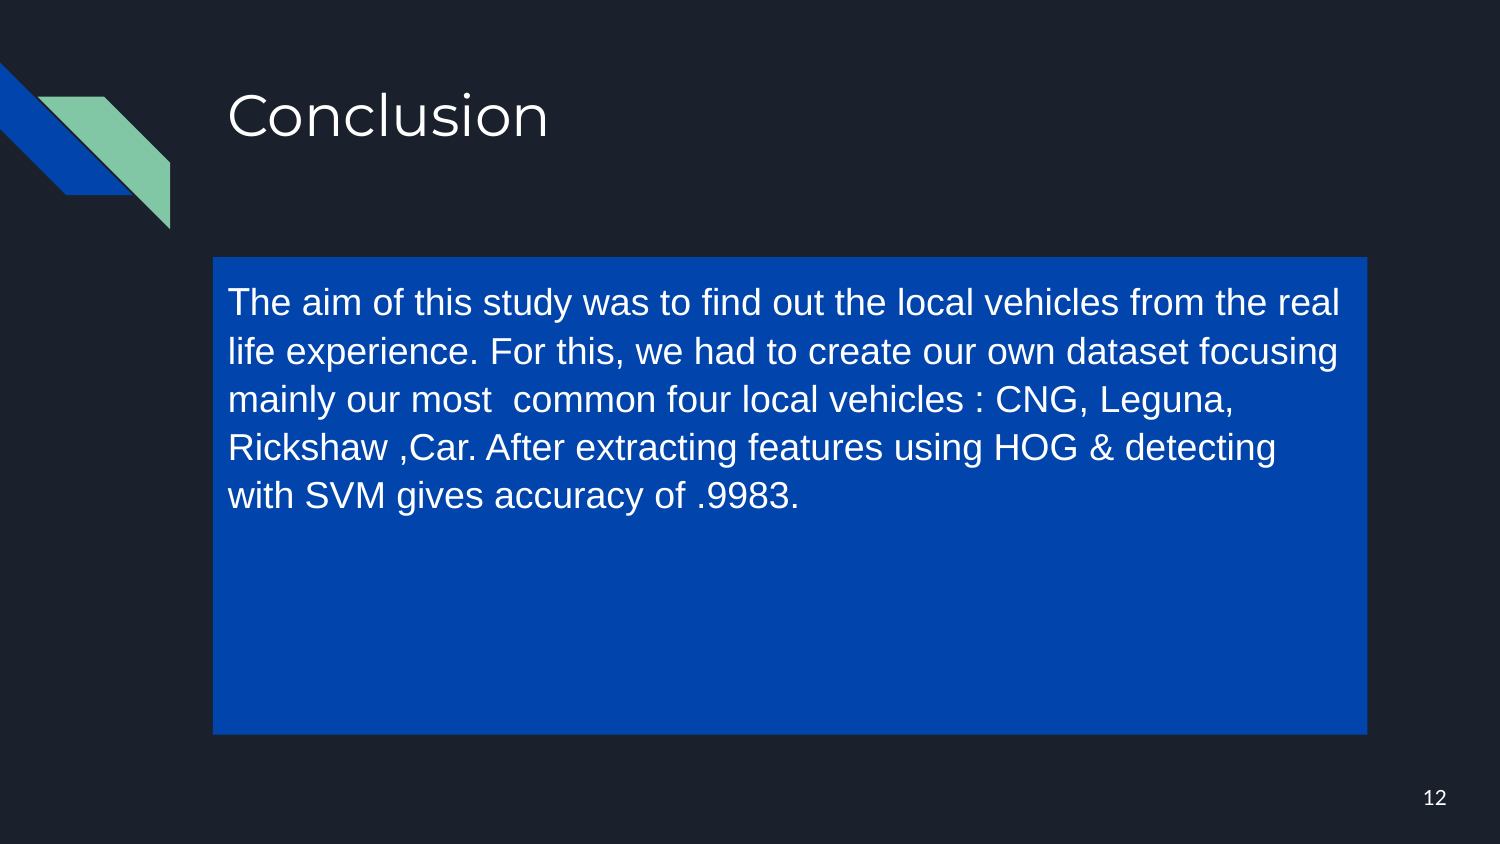

# Conclusion
The aim of this study was to find out the local vehicles from the real life experience. For this, we had to create our own dataset focusing mainly our most  common four local vehicles : CNG, Leguna, Rickshaw ,Car. After extracting features using HOG & detecting with SVM gives accuracy of .9983.

12